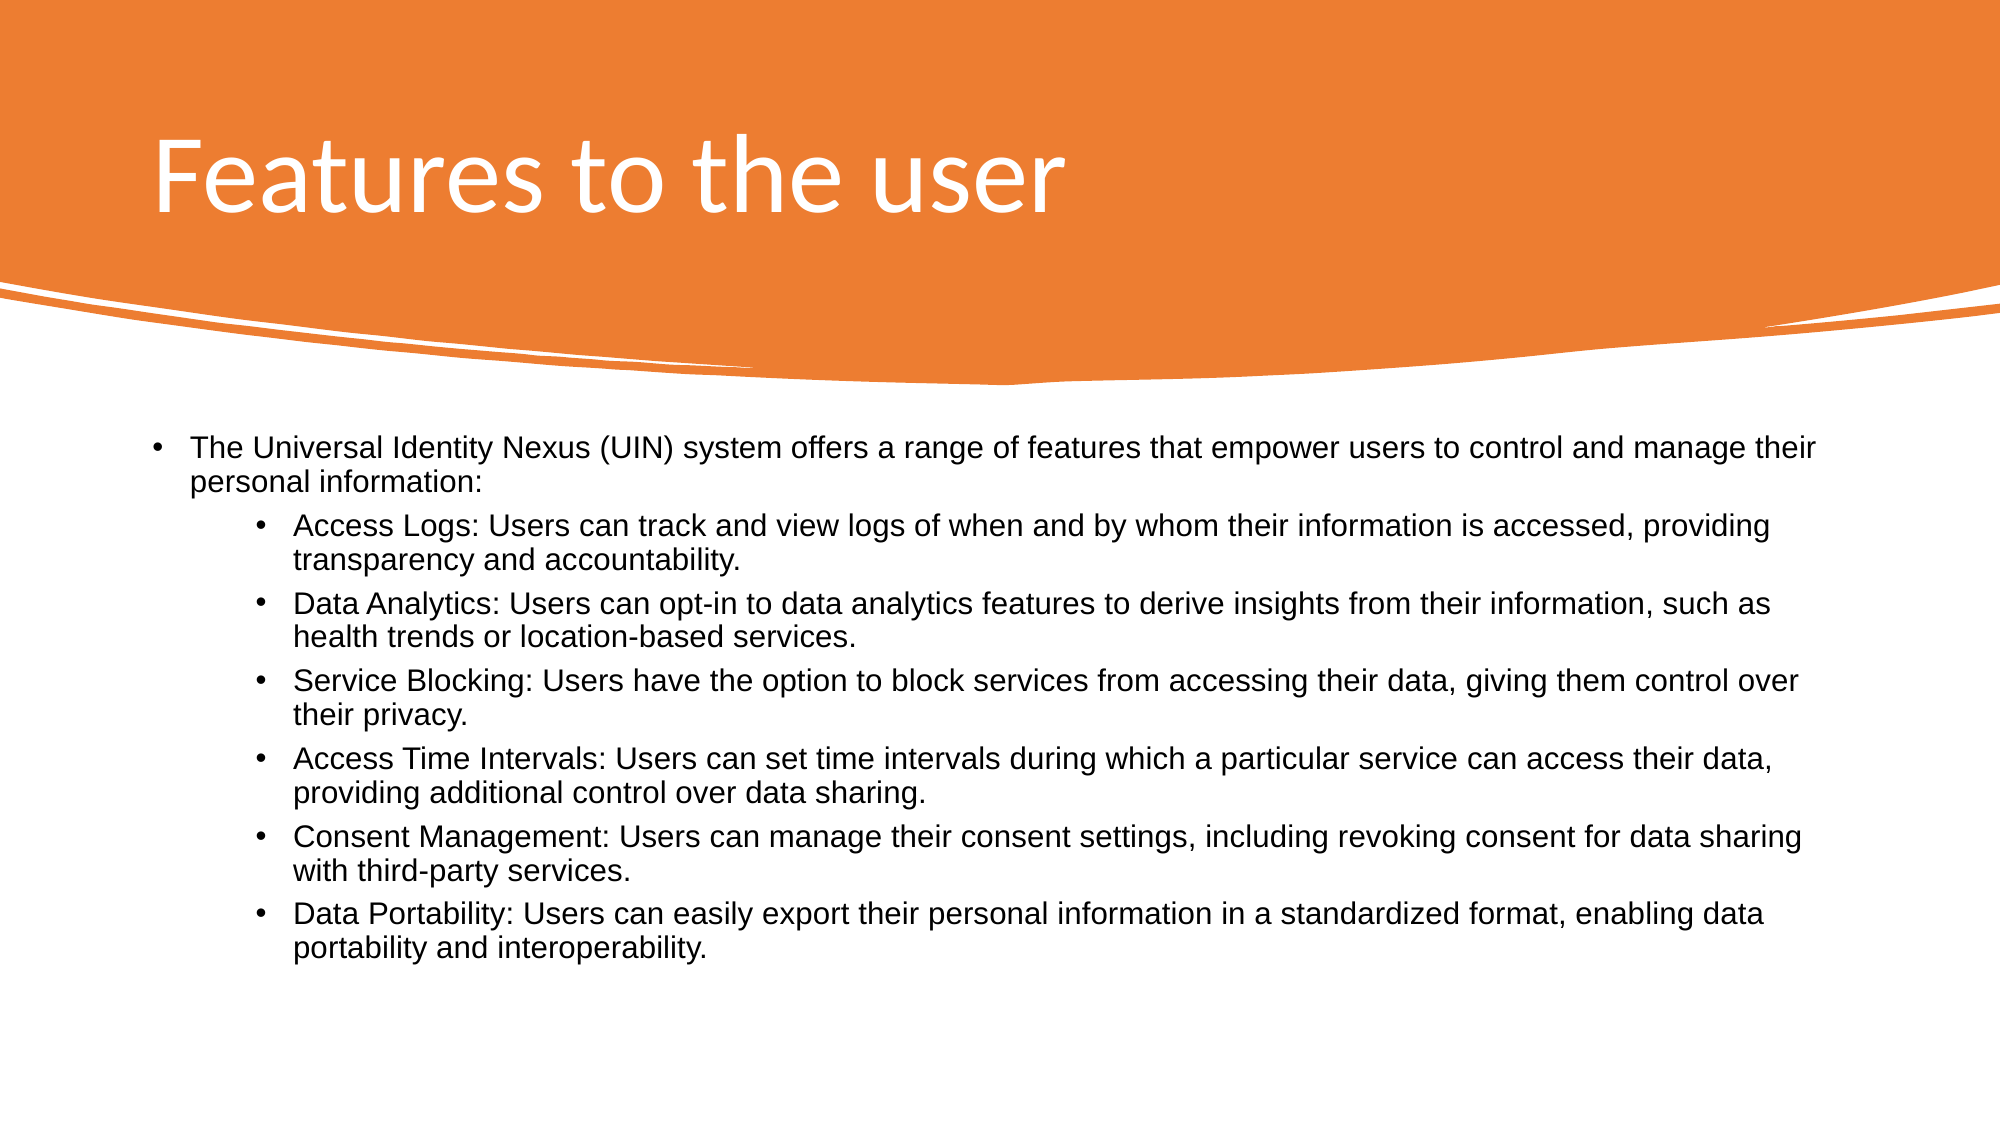

# Features to the user
The Universal Identity Nexus (UIN) system offers a range of features that empower users to control and manage their personal information:
Access Logs: Users can track and view logs of when and by whom their information is accessed, providing transparency and accountability.
Data Analytics: Users can opt-in to data analytics features to derive insights from their information, such as health trends or location-based services.
Service Blocking: Users have the option to block services from accessing their data, giving them control over their privacy.
Access Time Intervals: Users can set time intervals during which a particular service can access their data, providing additional control over data sharing.
Consent Management: Users can manage their consent settings, including revoking consent for data sharing with third-party services.
Data Portability: Users can easily export their personal information in a standardized format, enabling data portability and interoperability.